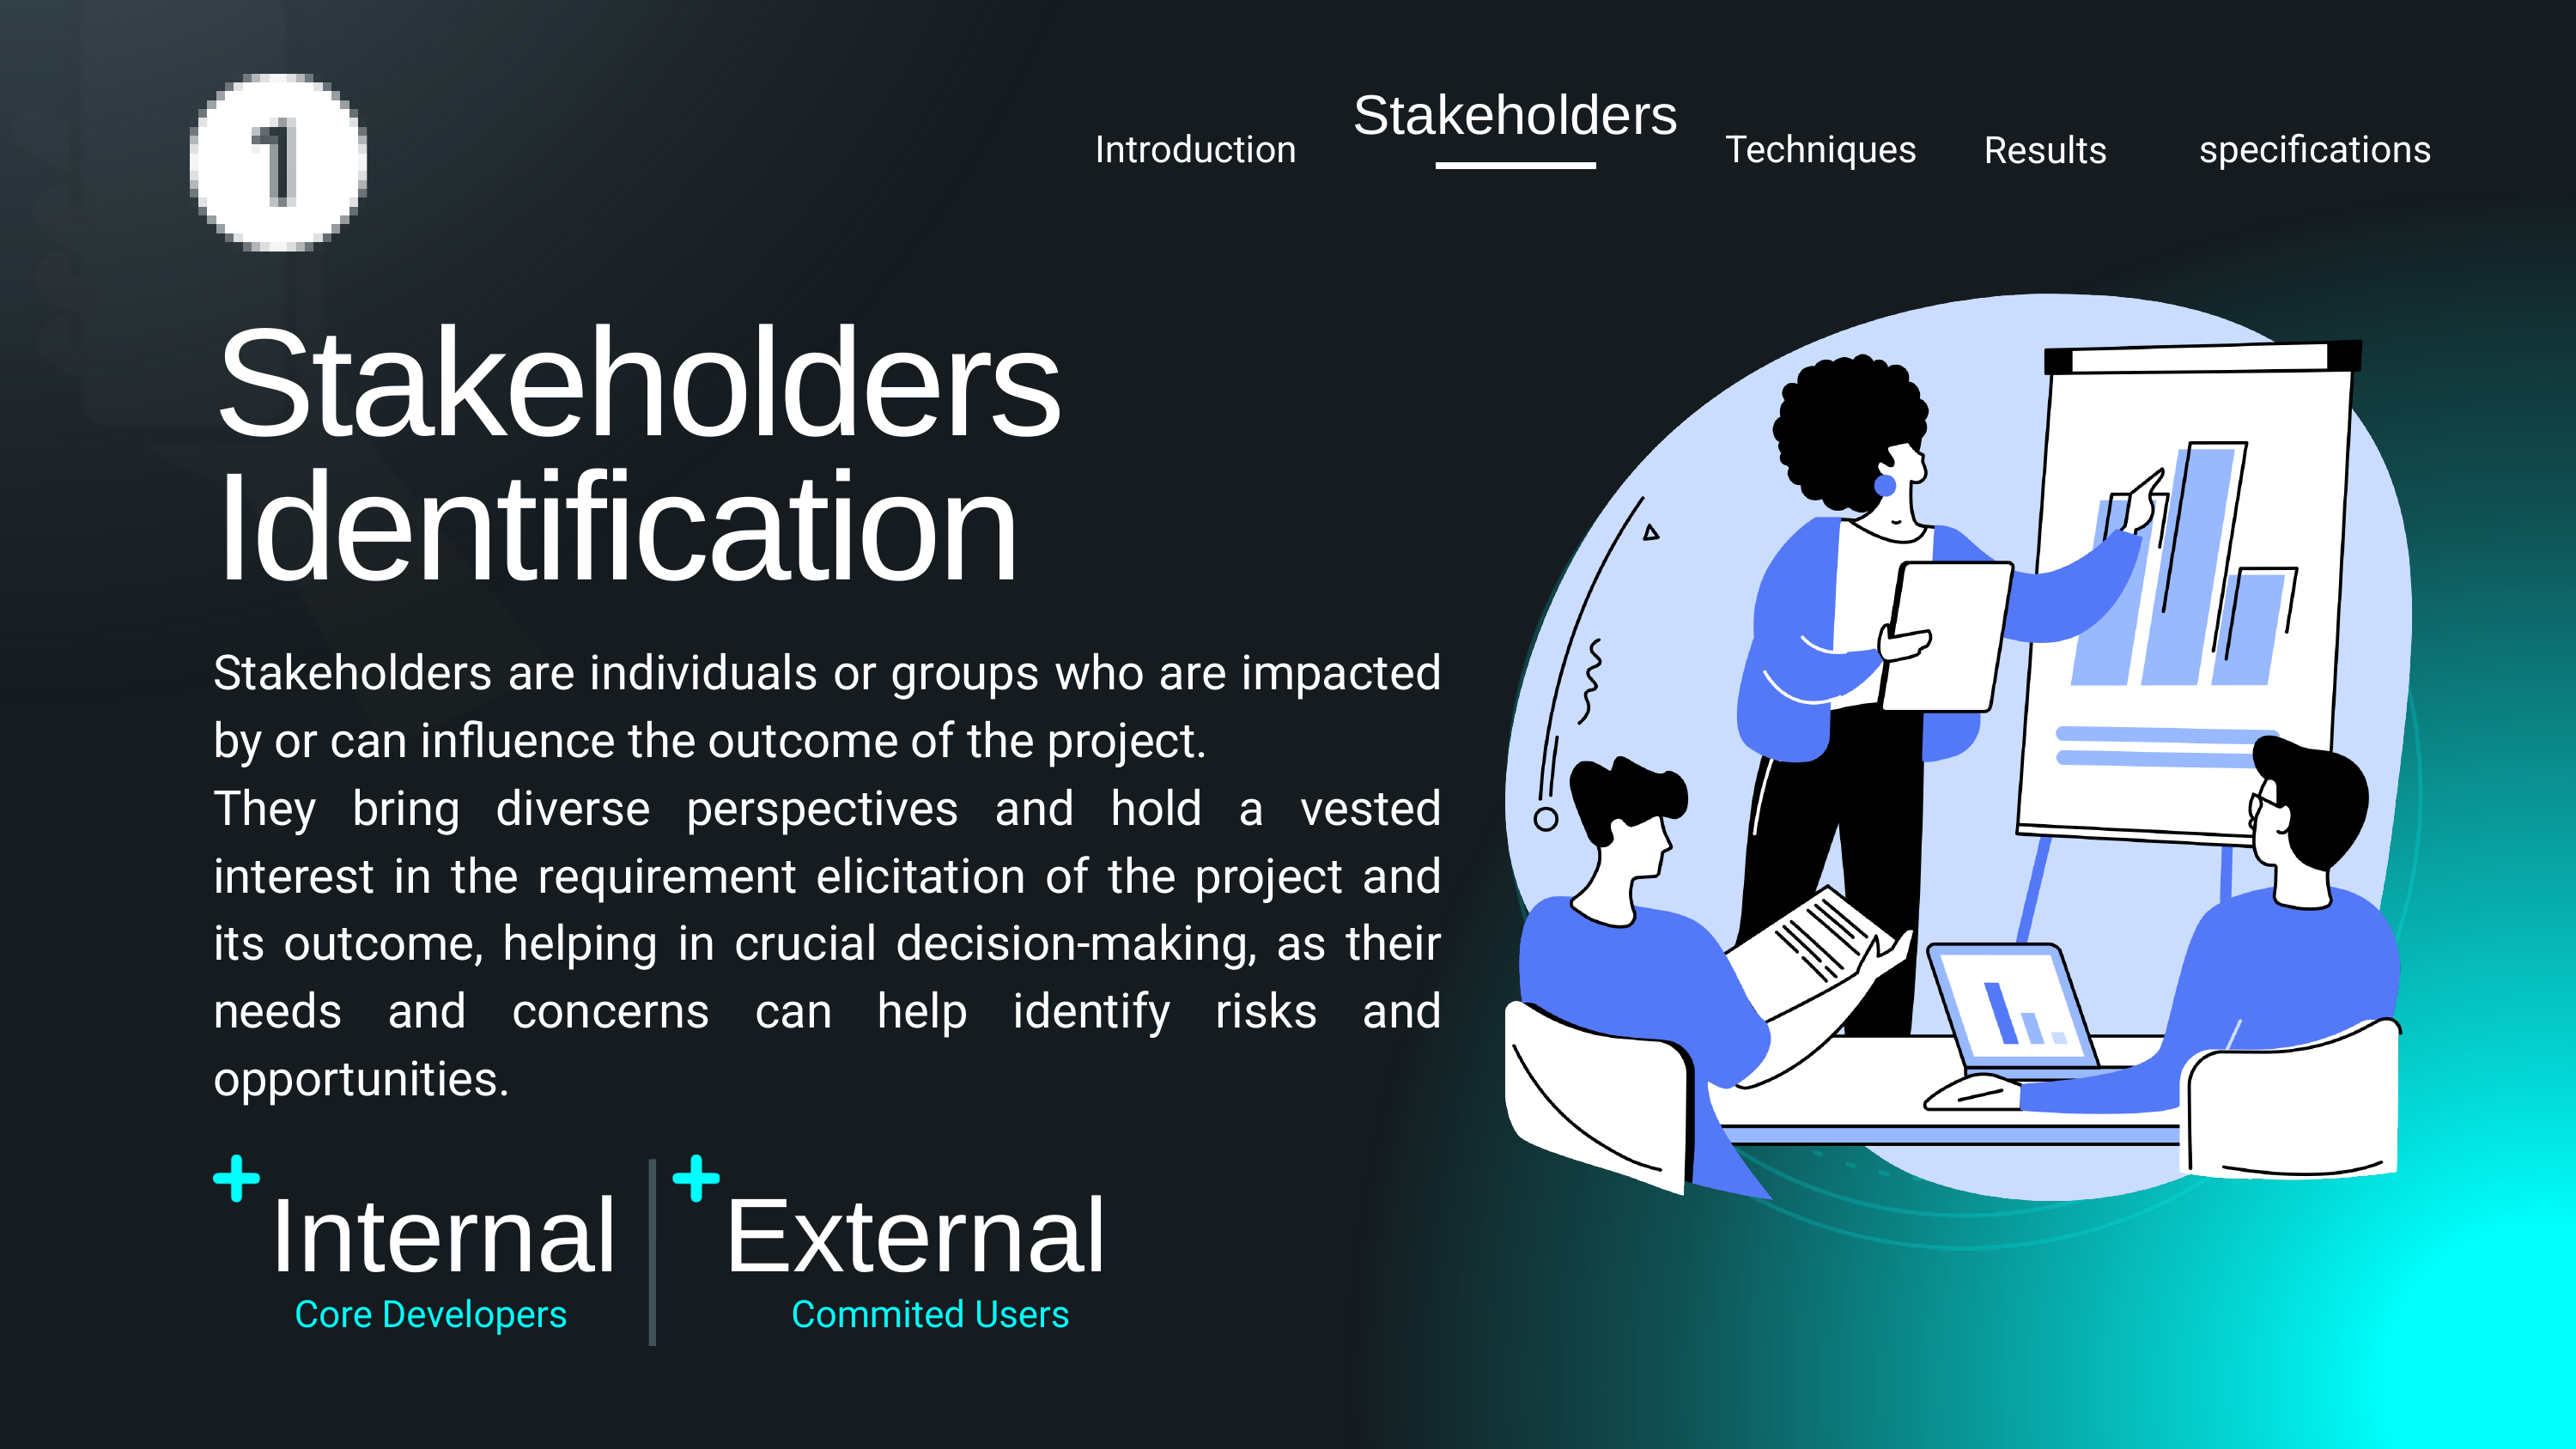

Stakeholders

Introduction
Techniques
specifications
Results

Stakeholders Identification

Stakeholders are individuals or groups who are impacted by or can influence the outcome of the project.
They bring diverse perspectives and hold a vested interest in the requirement elicitation of the project and its outcome, helping in crucial decision-making, as their needs and concerns can help identify risks and opportunities.

Internal
External

Core Developers
Commited Users